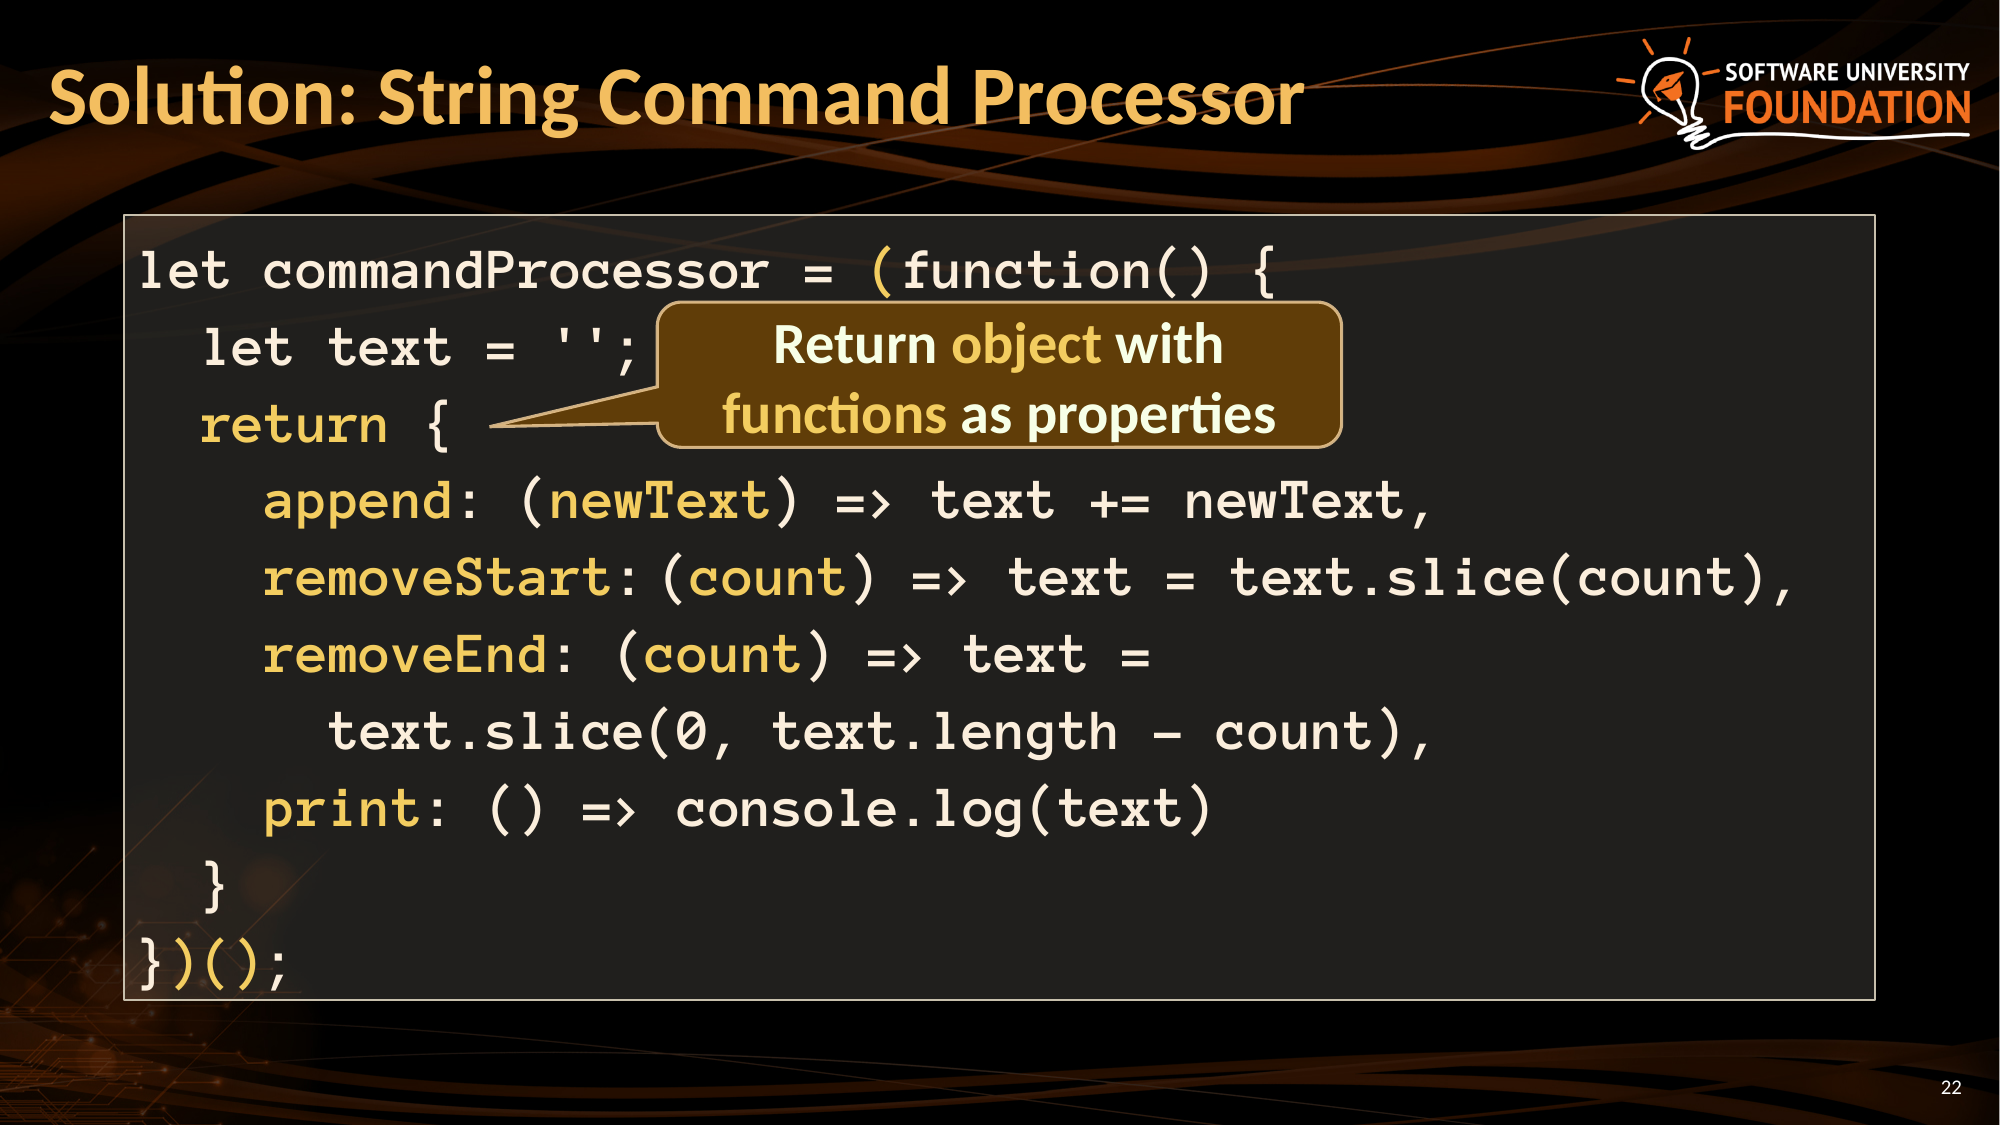

# Solution: String Command Processor
let commandProcessor = (function() {
  let text = '';
  return {
    append: (newText) => text += newText,
    removeStart: (count) => text = text.slice(count),
    removeEnd: (count) => text =
      text.slice(0, text.length - count),
    print: () => console.log(text)
  }
})();
Return object with
functions as properties
22